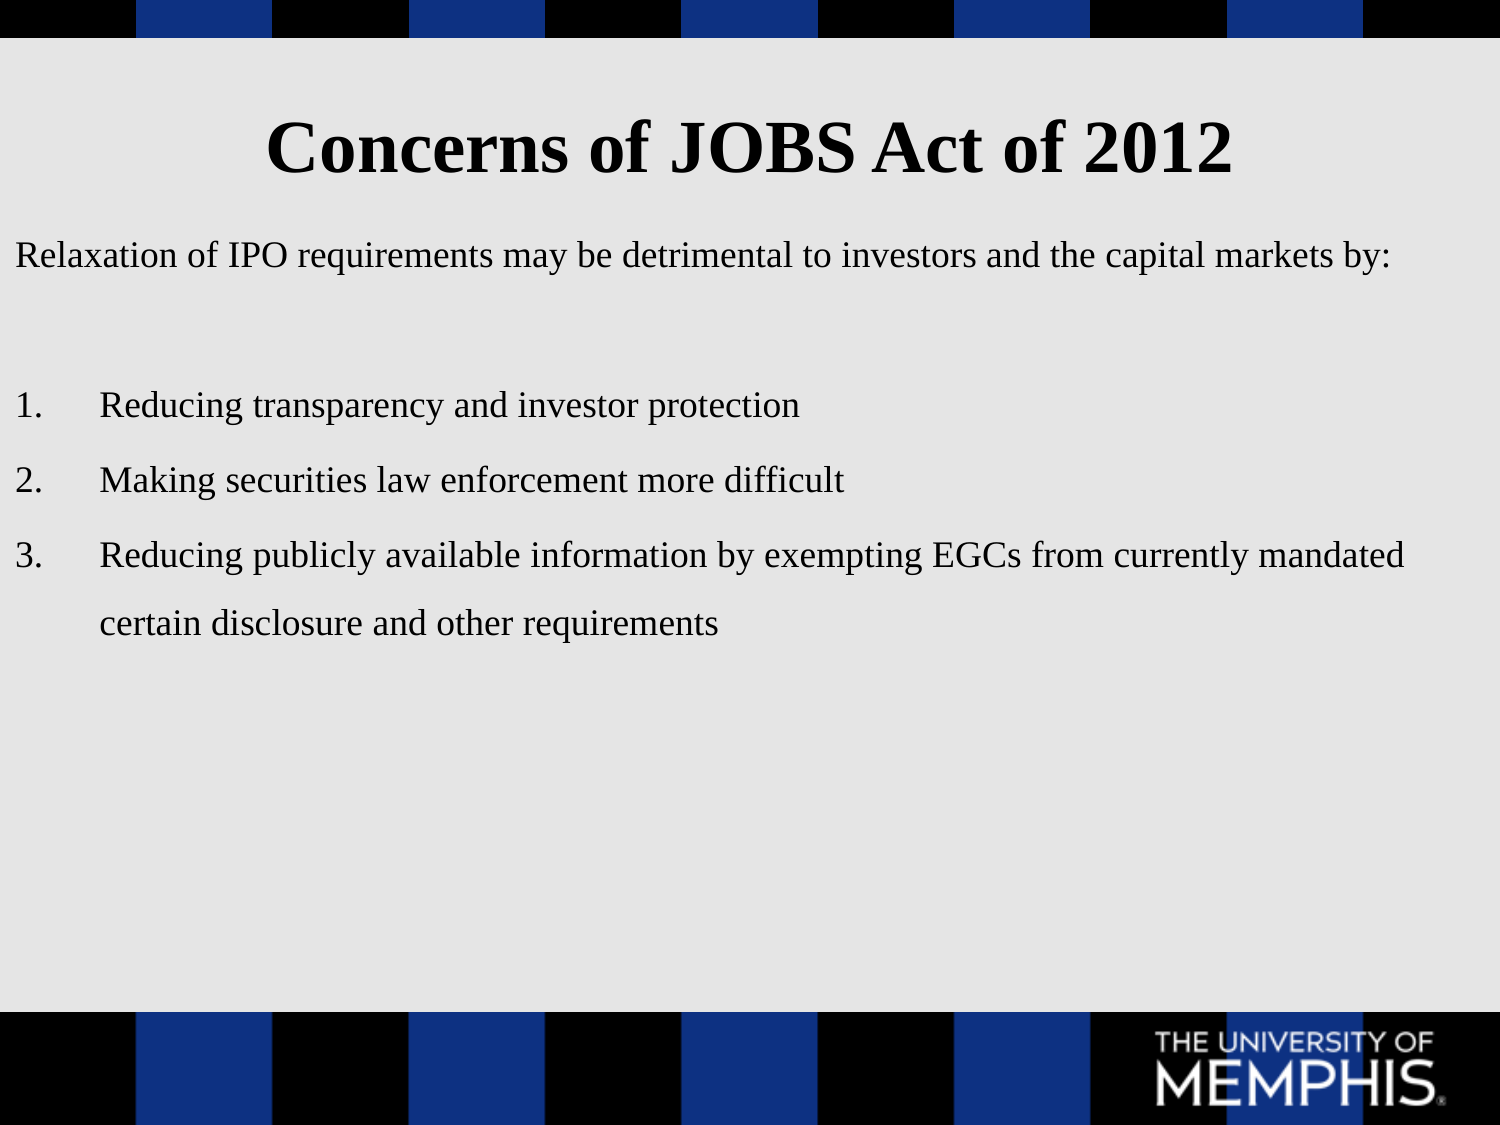

# Concerns of JOBS Act of 2012
Relaxation of IPO requirements may be detrimental to investors and the capital markets by:

Reducing transparency and investor protection
Making securities law enforcement more difficult
Reducing publicly available information by exempting EGCs from currently mandated certain disclosure and other requirements